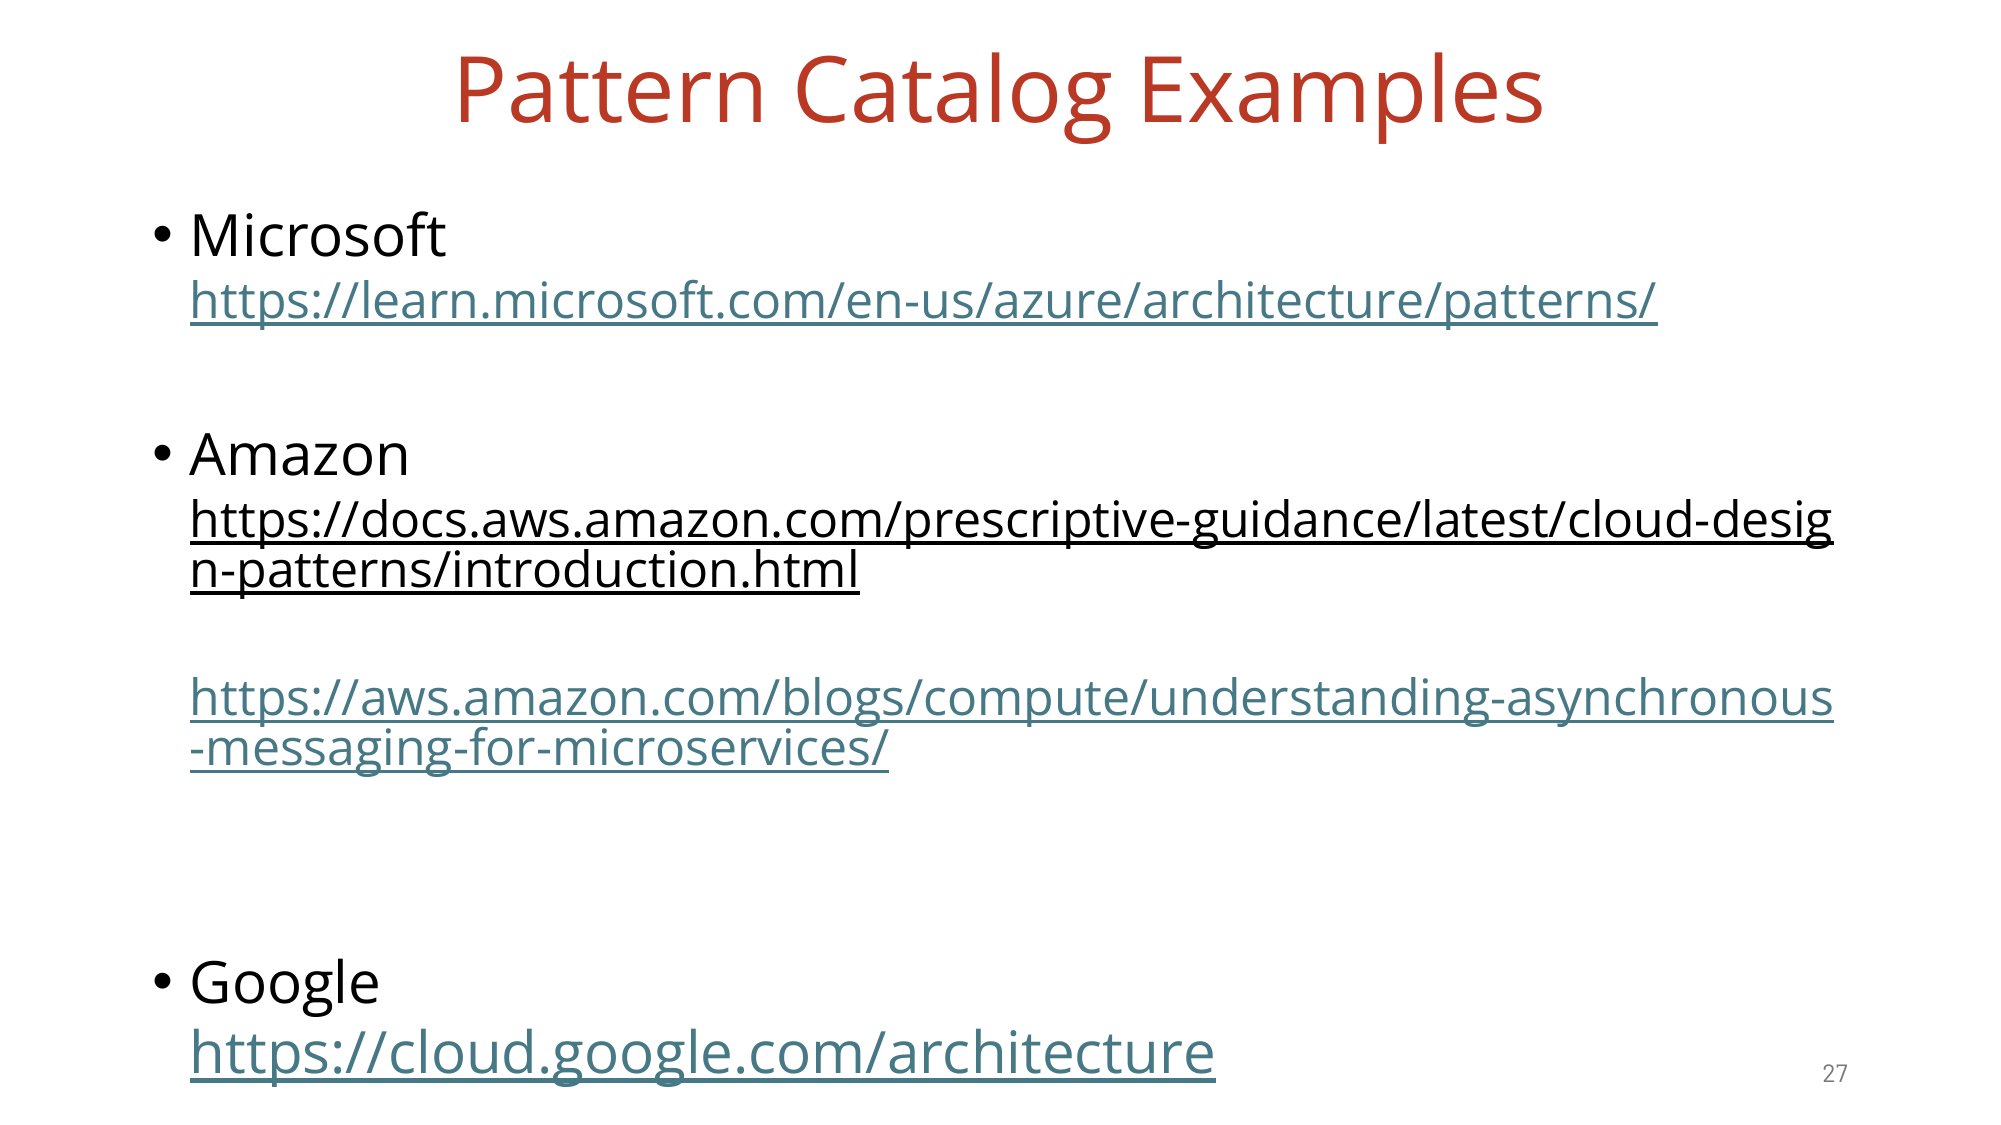

# Pattern Catalog Examples
Microsoft
https://learn.microsoft.com/en-us/azure/architecture/patterns/
Amazon
https://docs.aws.amazon.com/prescriptive-guidance/latest/cloud-design-patterns/introduction.html
https://aws.amazon.com/blogs/compute/understanding-asynchronous-messaging-for-microservices/

Google
https://cloud.google.com/architecture

27